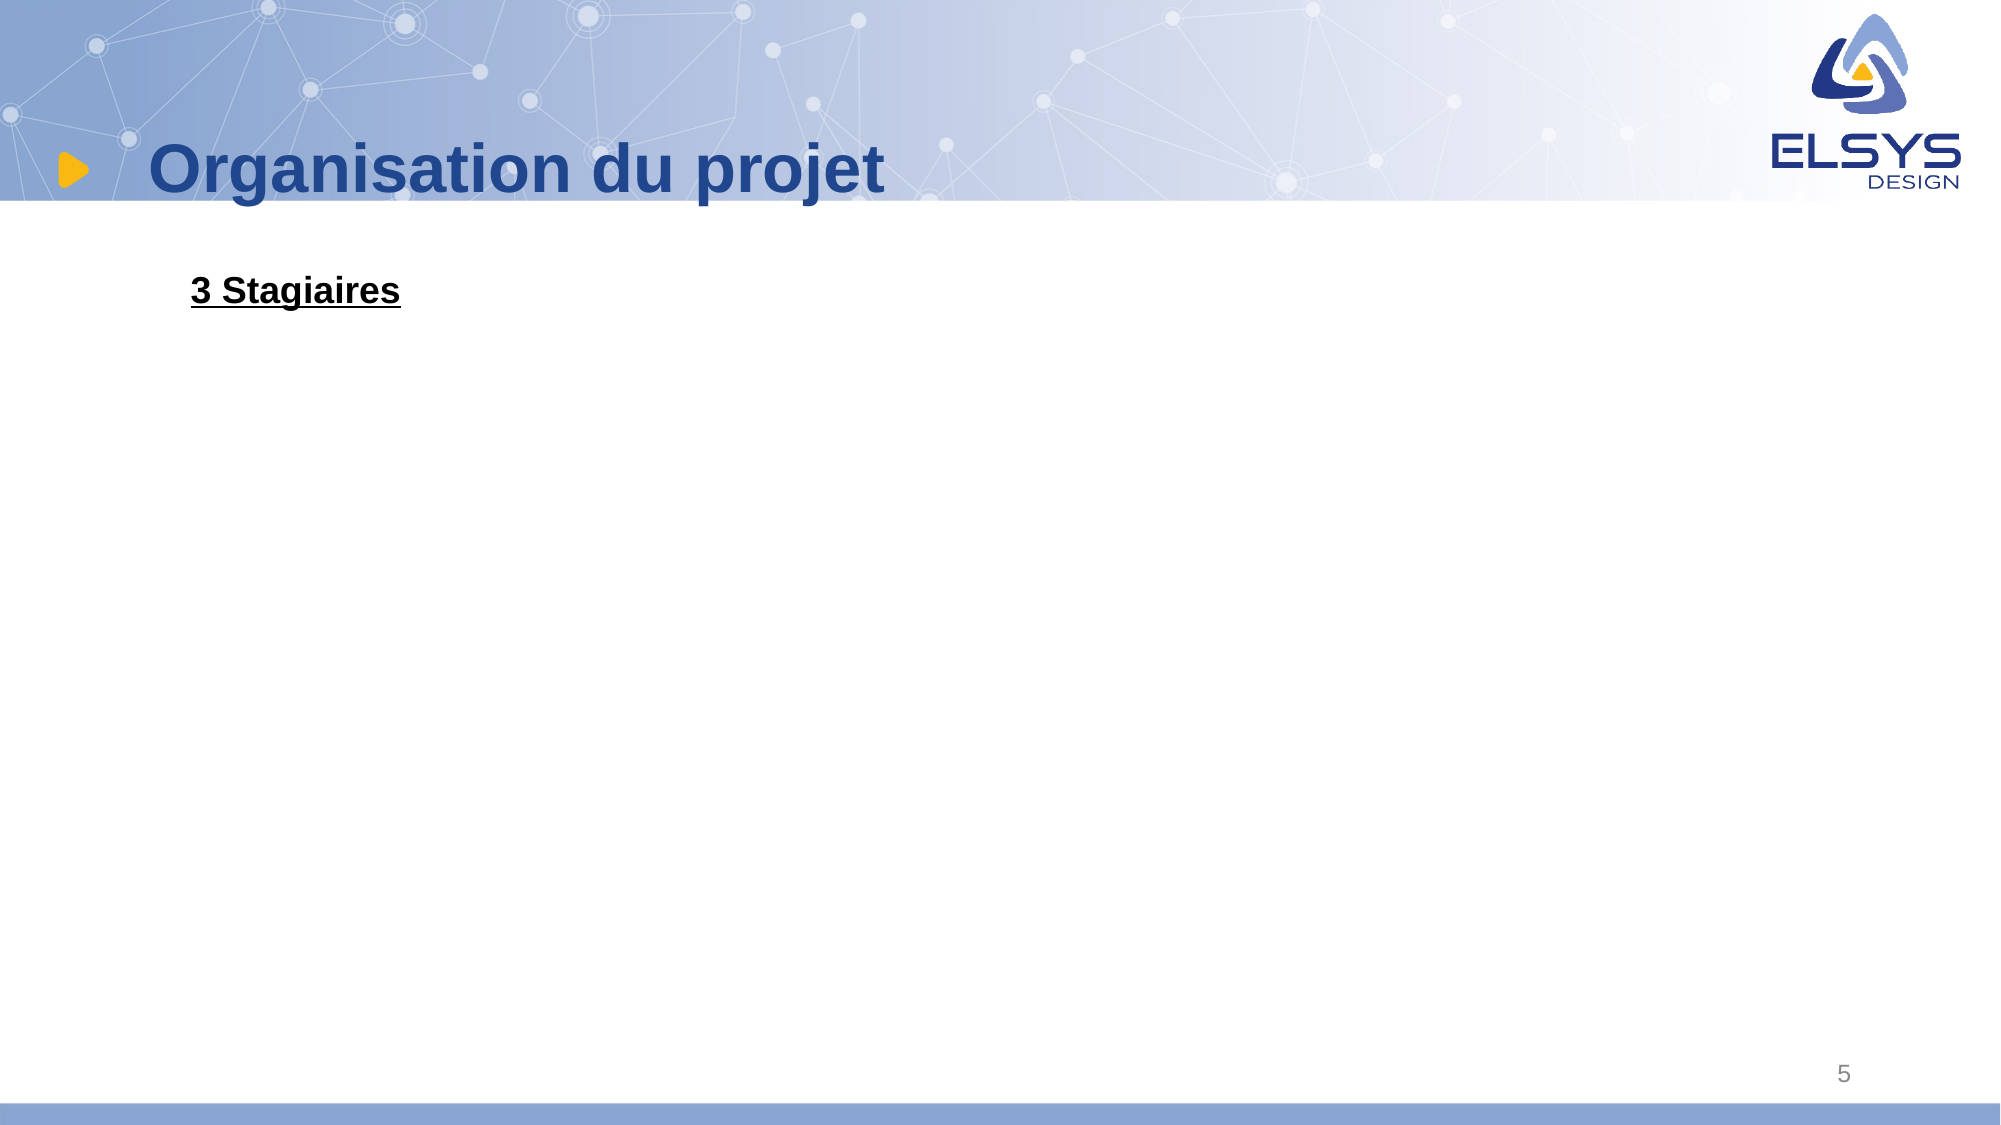

# Organisation du projet
3 Stagiaires
5